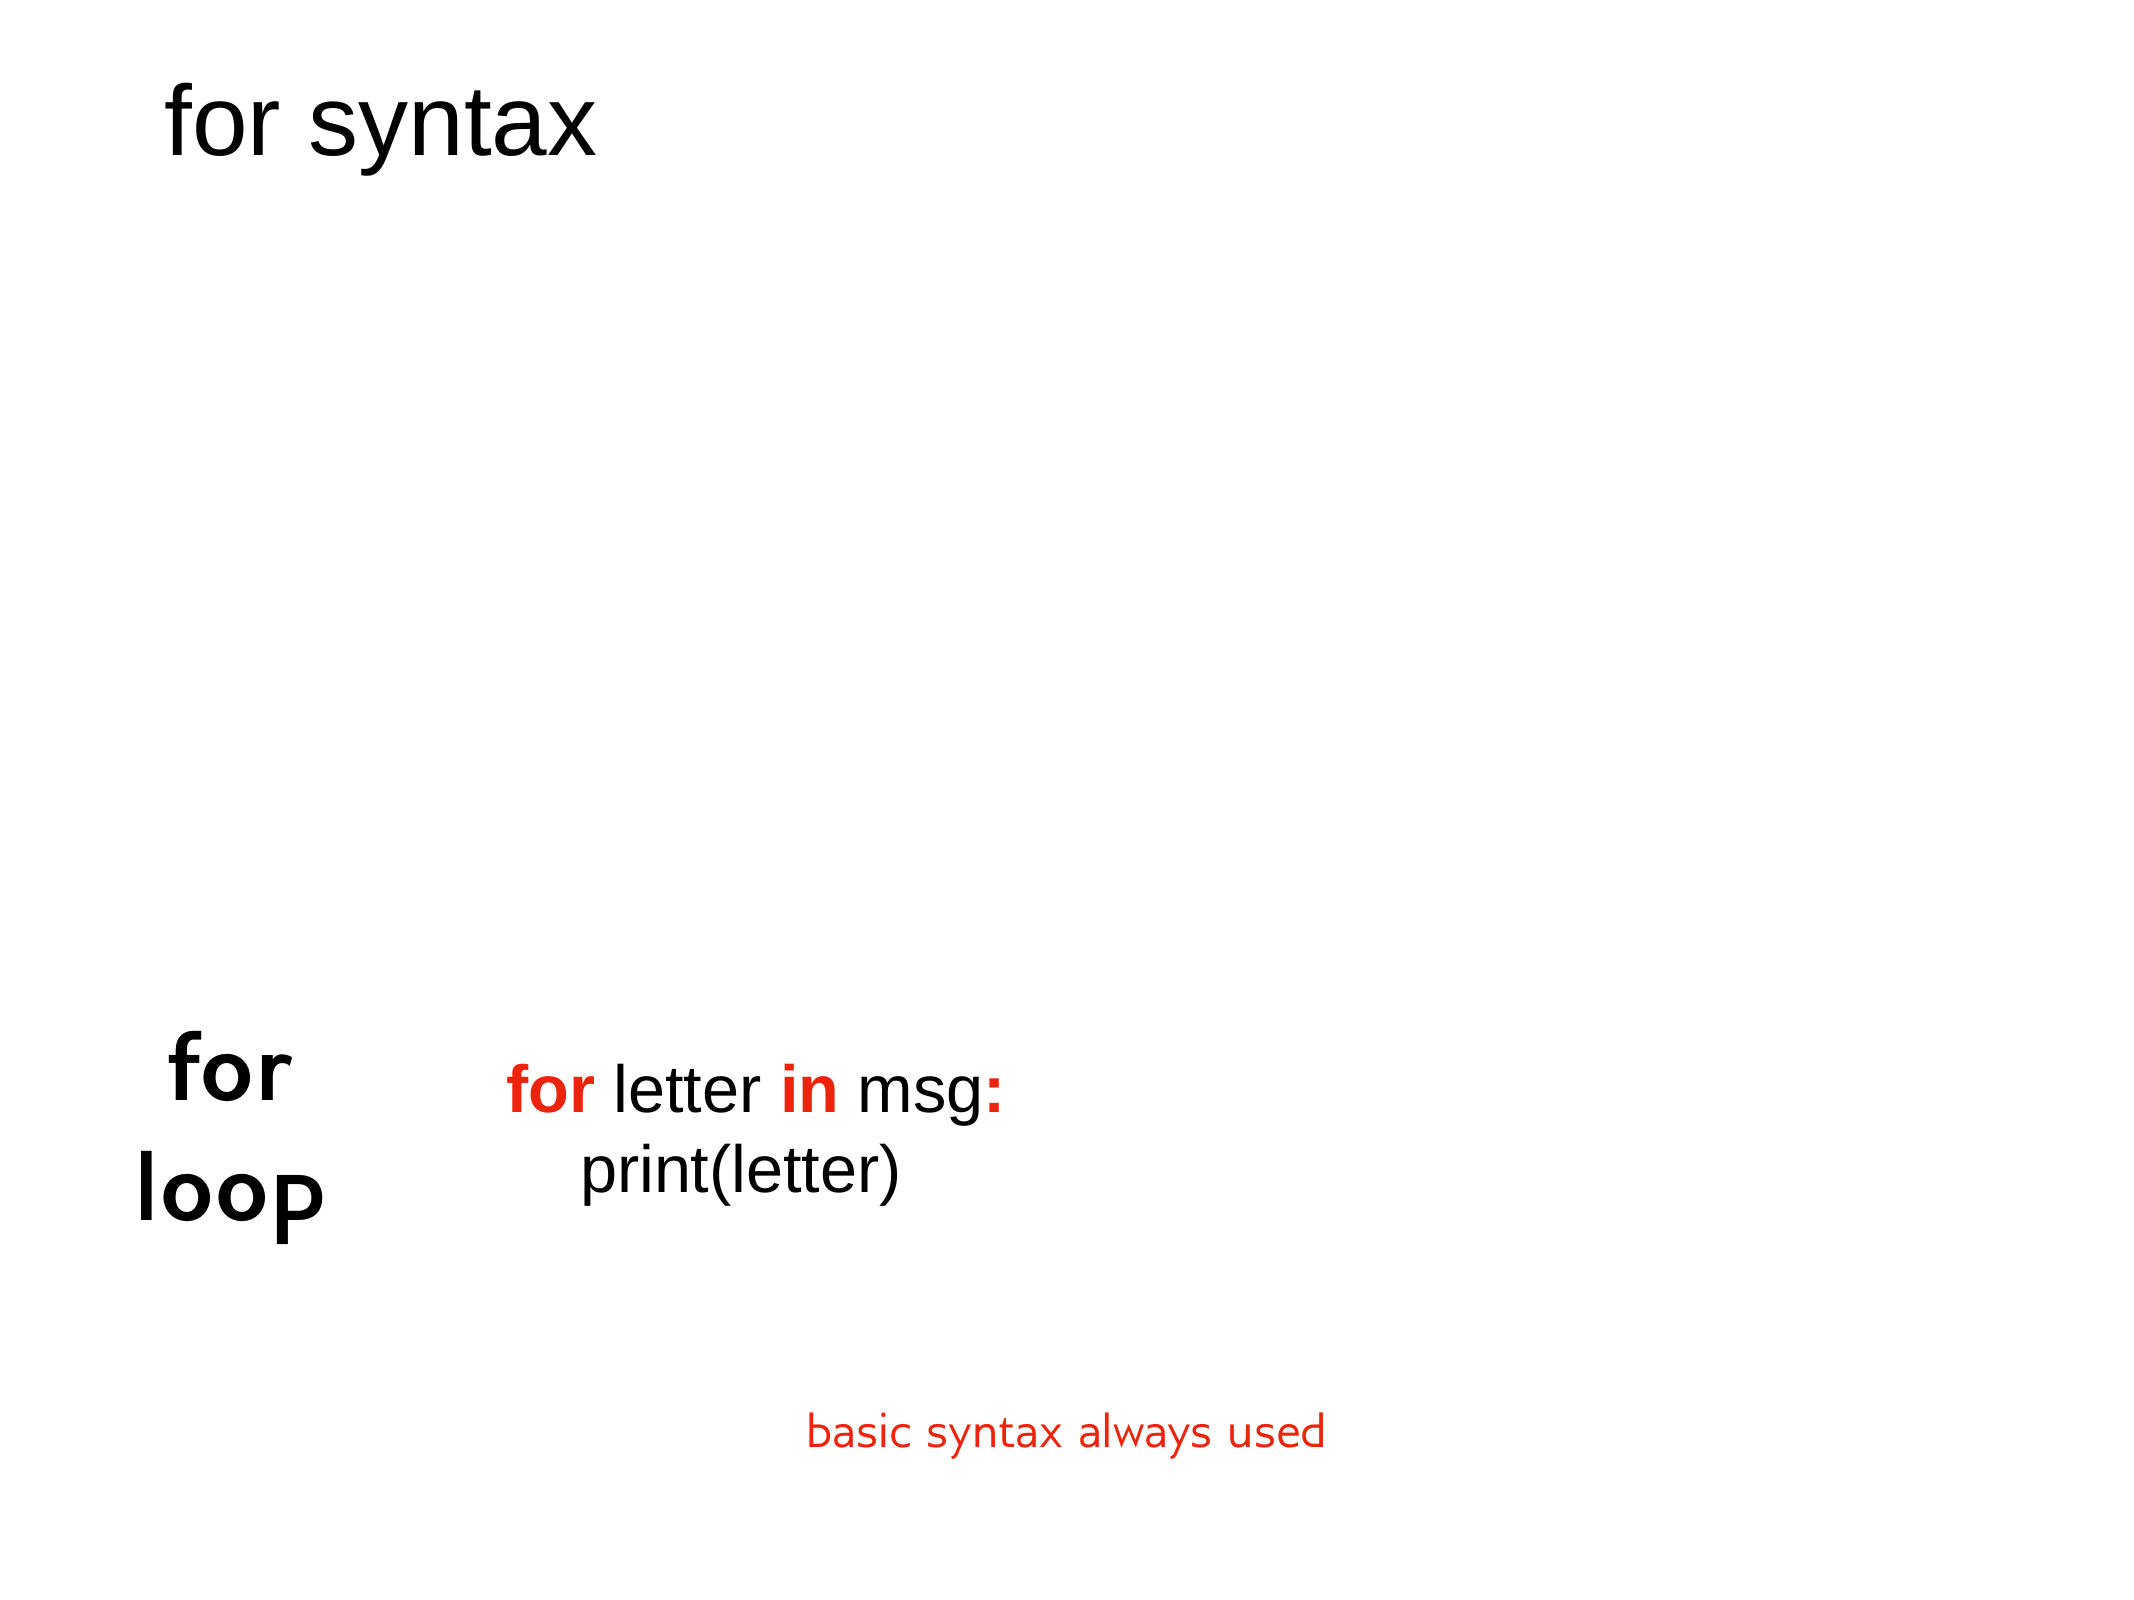

# for syntax

for letter in msg:
    print(letter)
for
loop
basic syntax always used